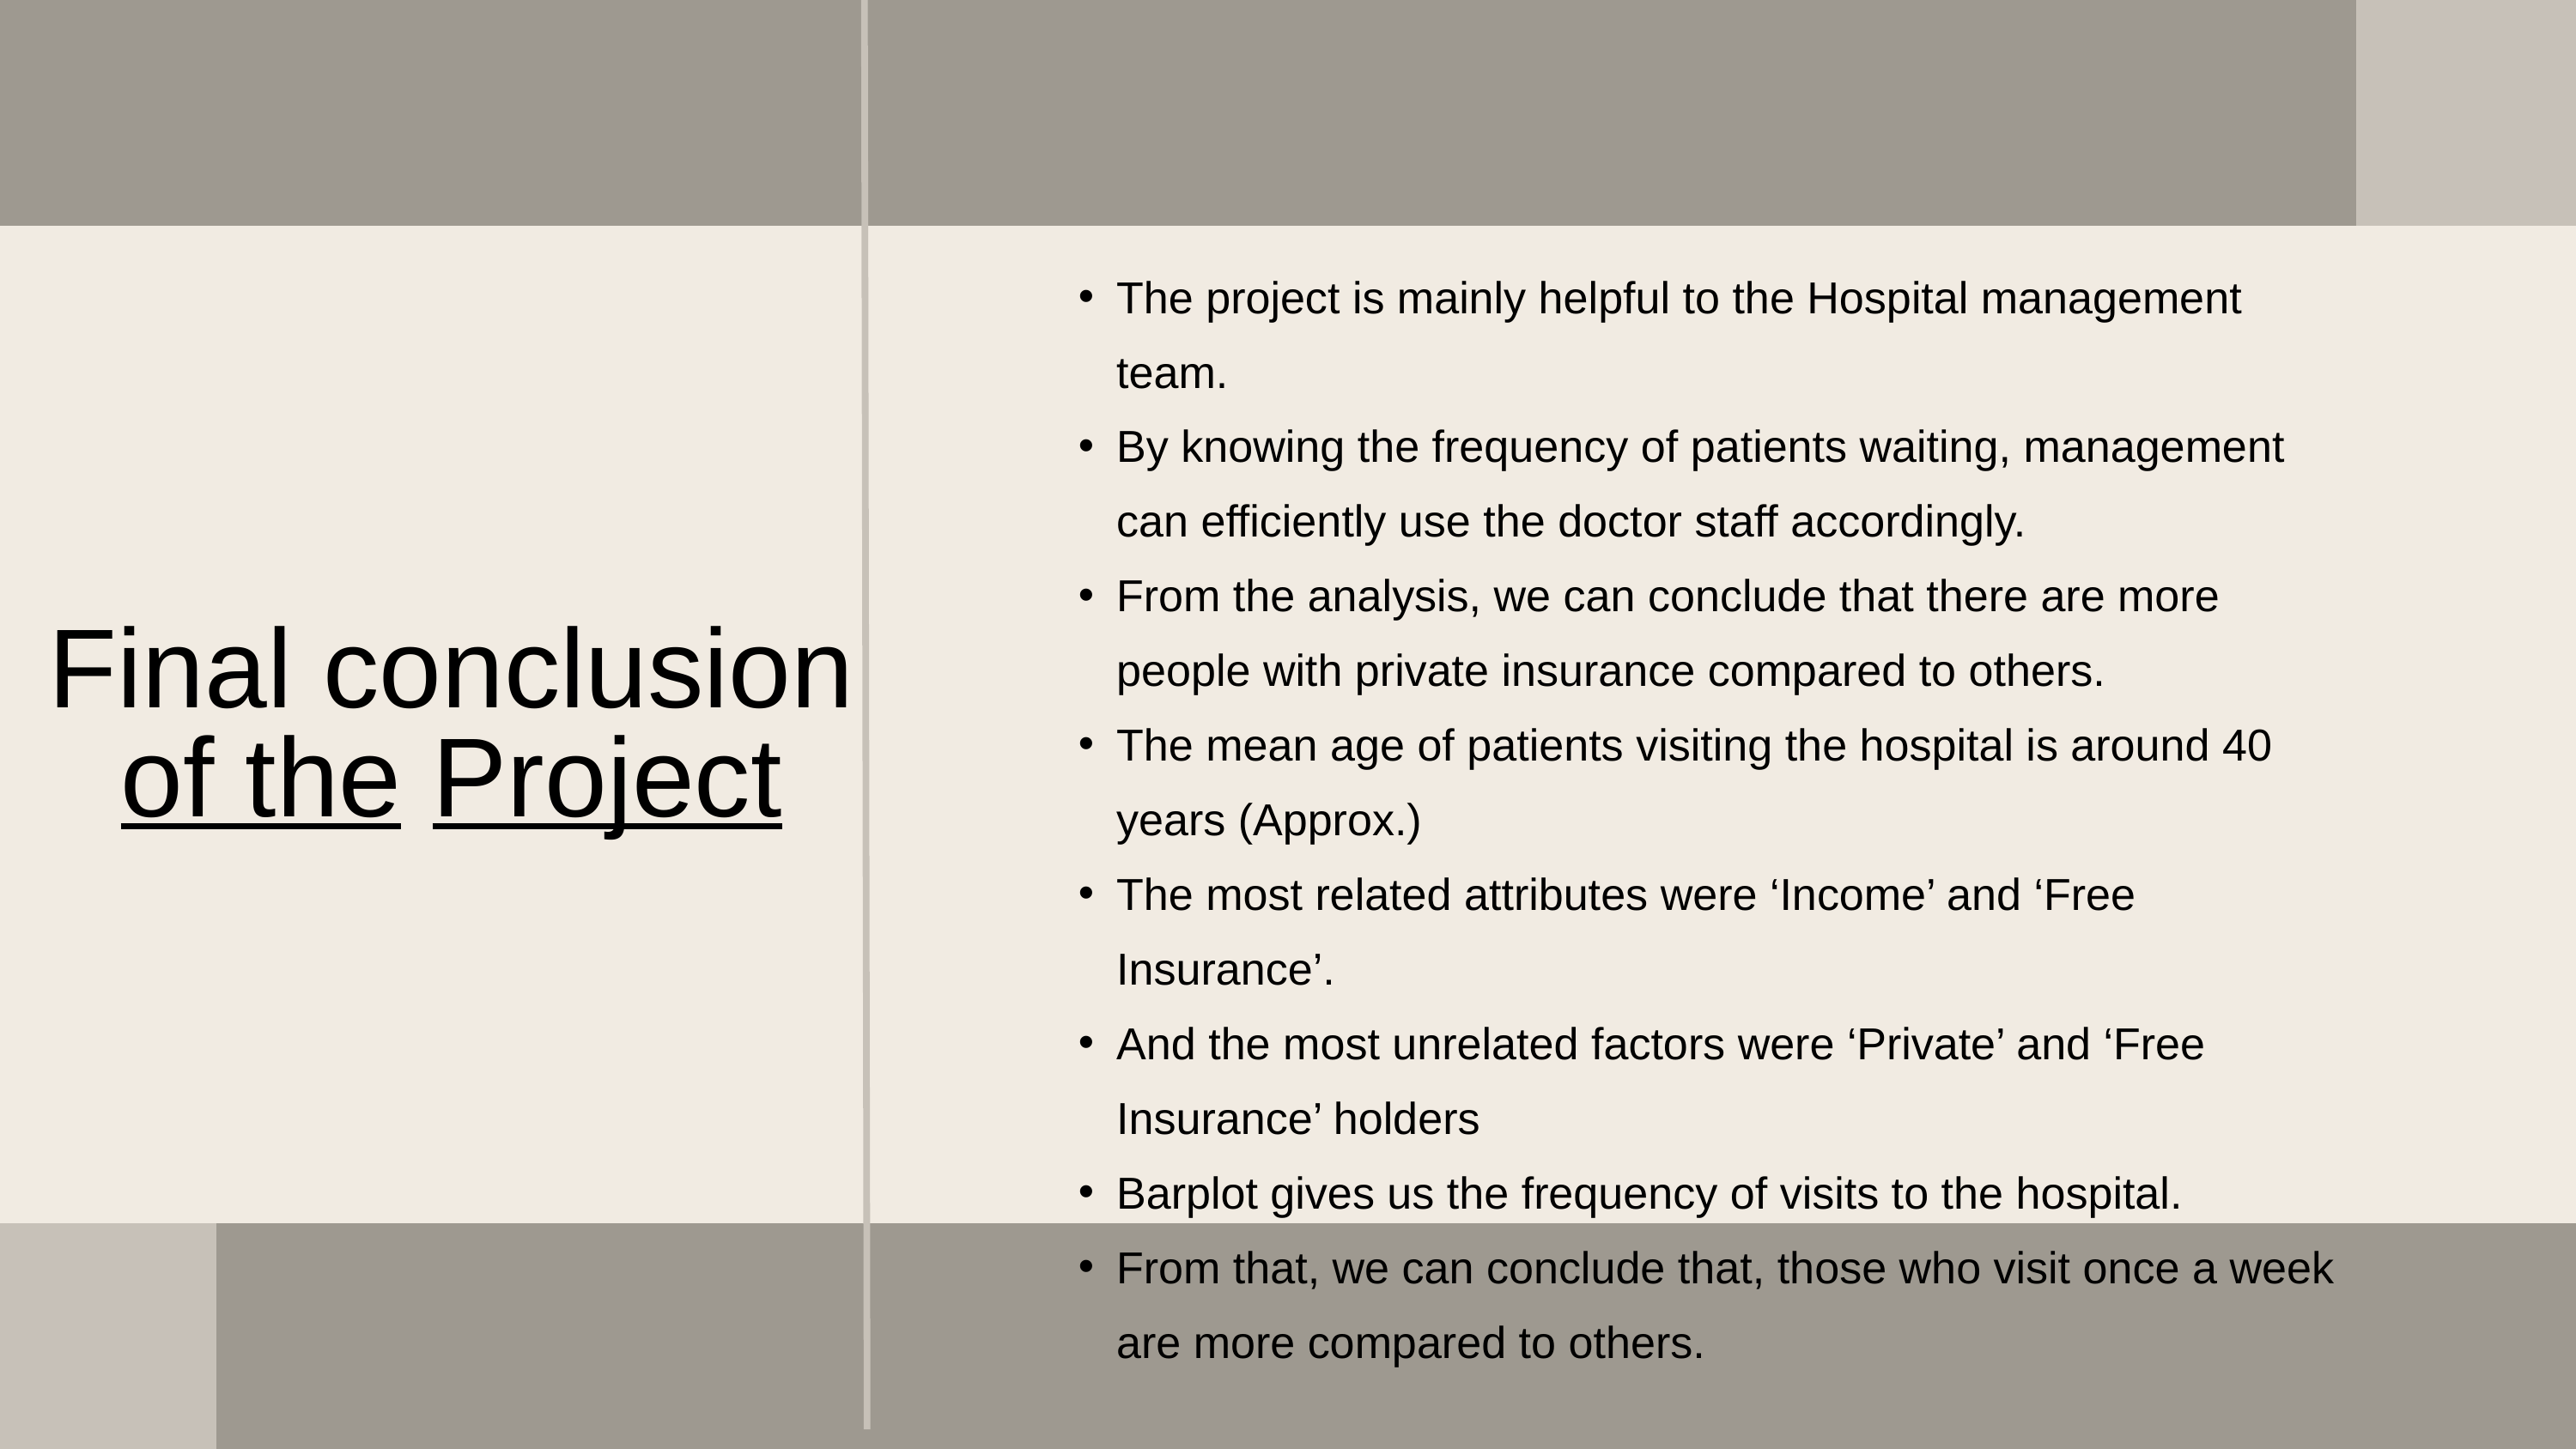

The project is mainly helpful to the Hospital management team.
By knowing the frequency of patients waiting, management can efficiently use the doctor staff accordingly.
From the analysis, we can conclude that there are more people with private insurance compared to others.
The mean age of patients visiting the hospital is around 40 years (Approx.)
The most related attributes were ‘Income’ and ‘Free Insurance’.
And the most unrelated factors were ‘Private’ and ‘Free Insurance’ holders
Barplot gives us the frequency of visits to the hospital.
From that, we can conclude that, those who visit once a week are more compared to others.
Final conclusion
of the Project